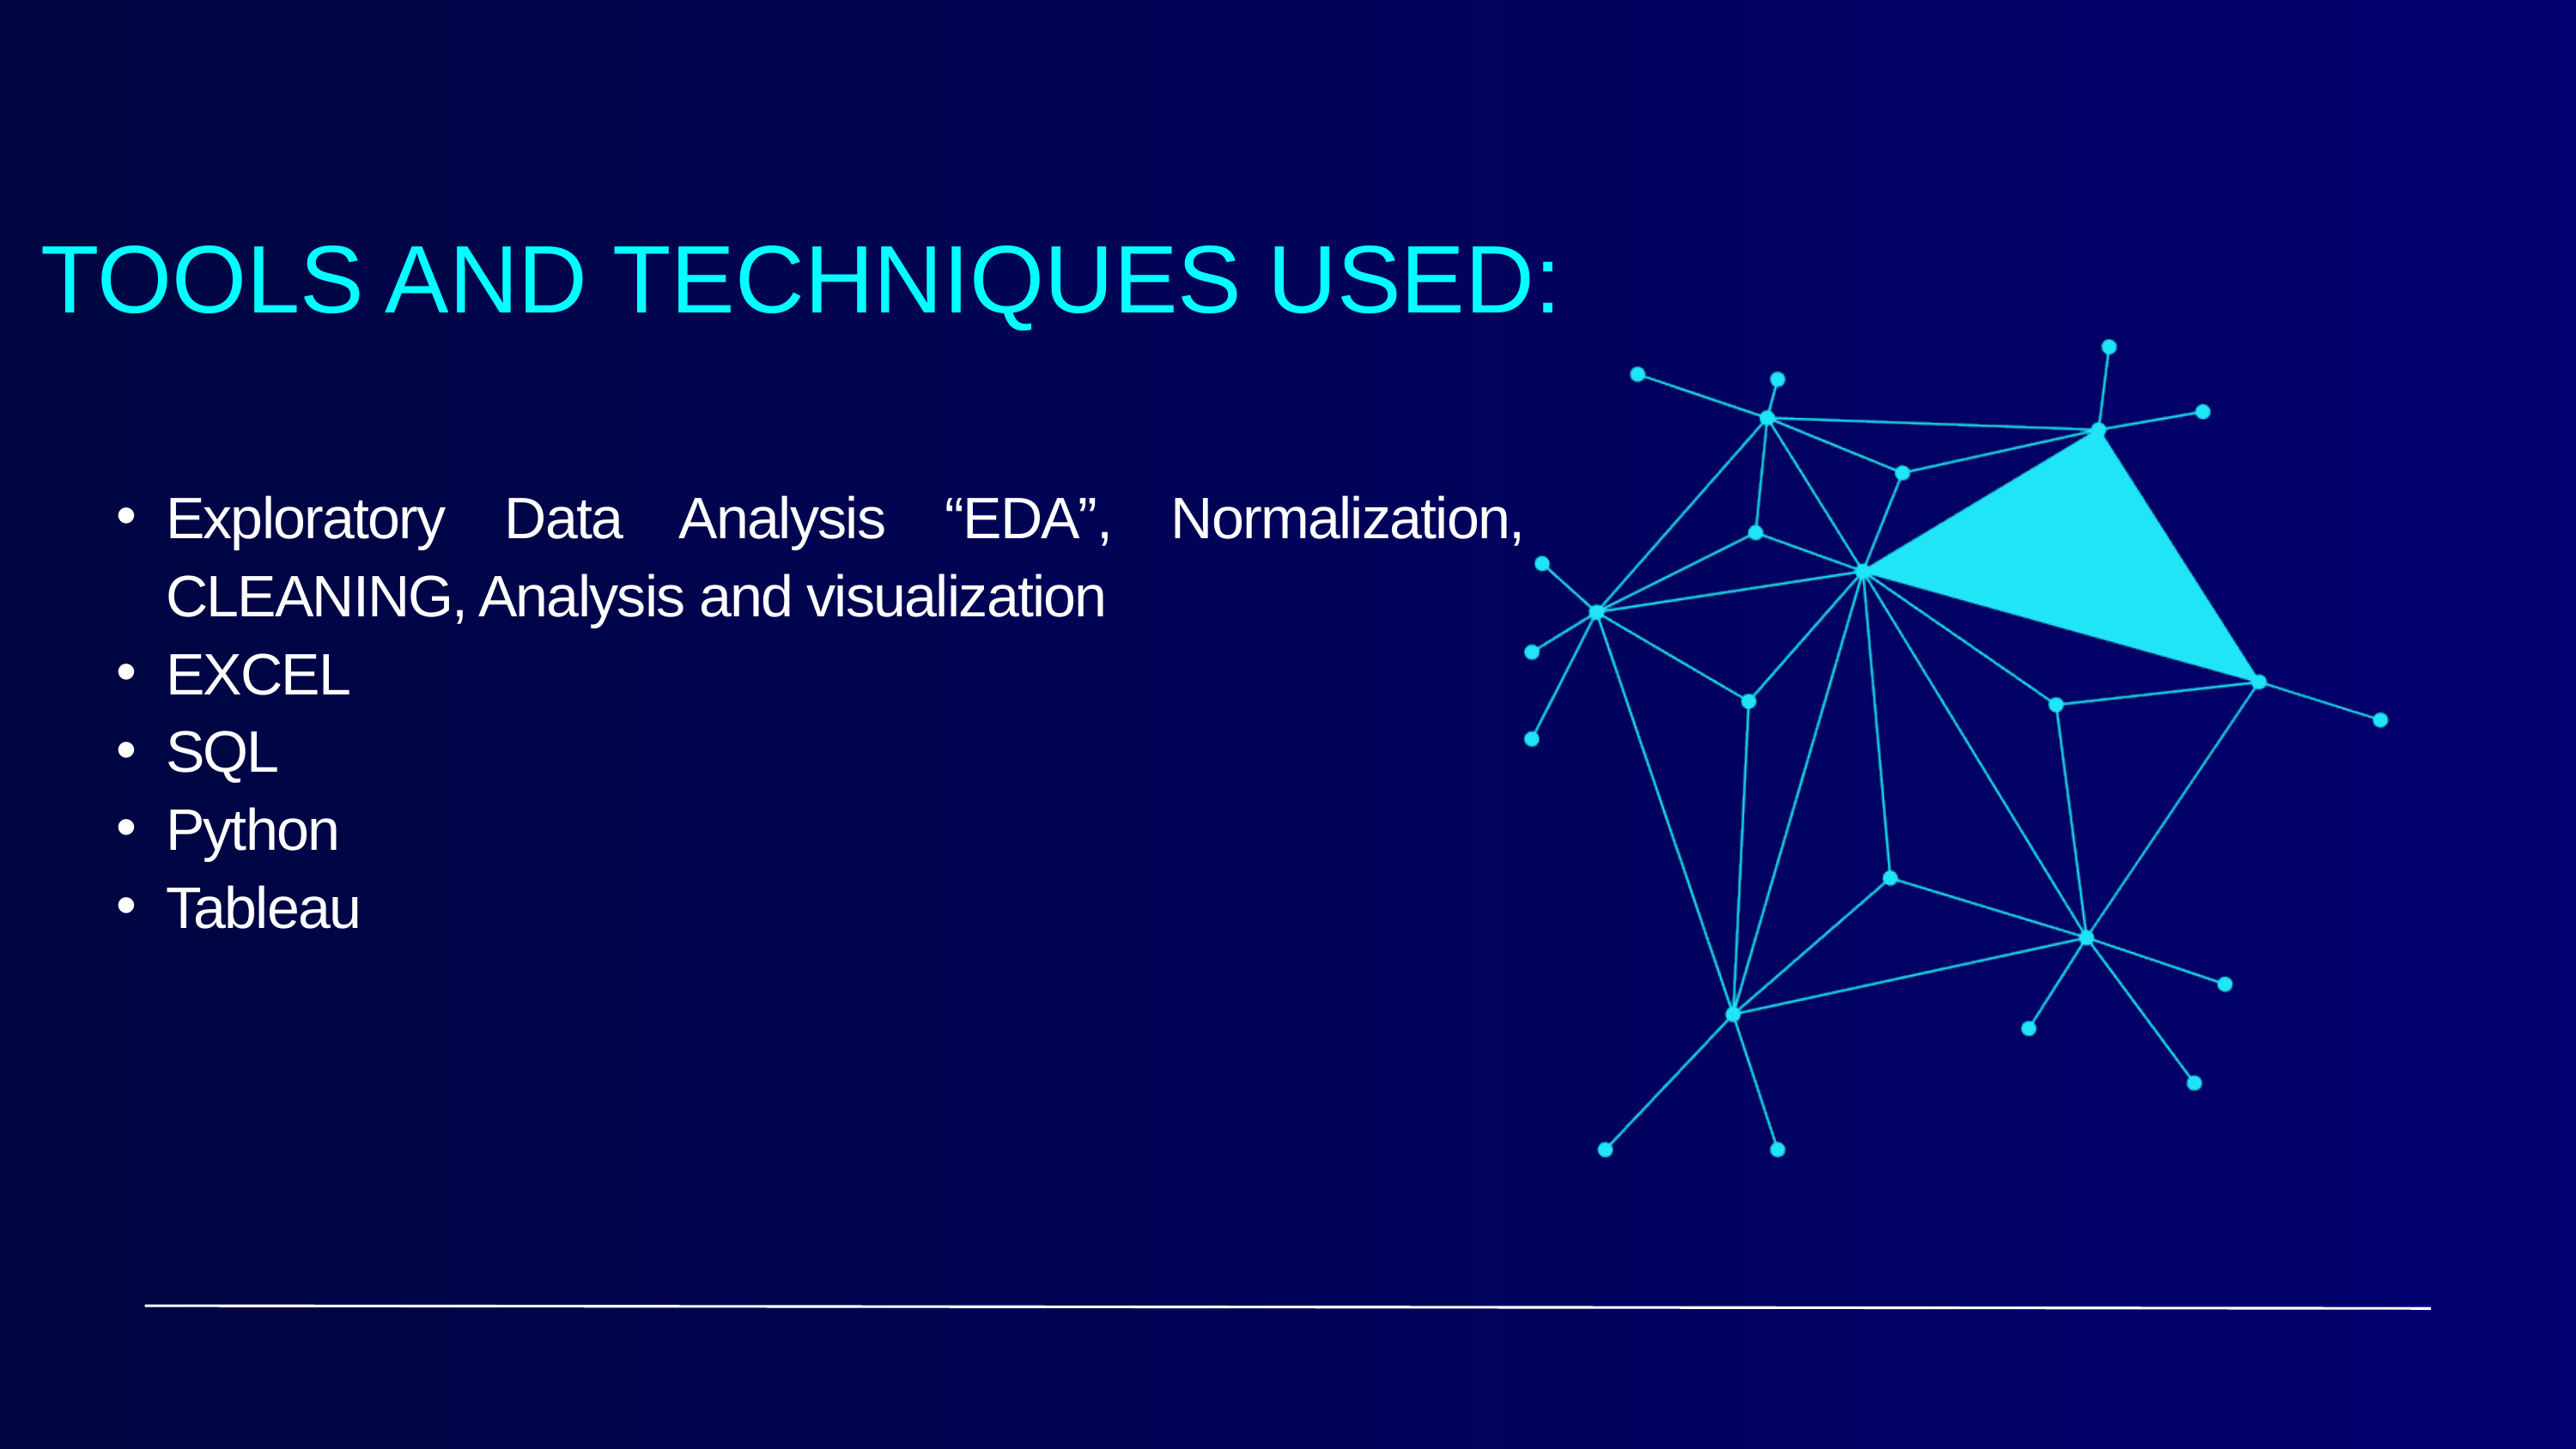

TOOLS AND TECHNIQUES USED:

Exploratory Data Analysis “EDA”, Normalization, CLEANING, Analysis and visualization
EXCEL
SQL
Python
Tableau